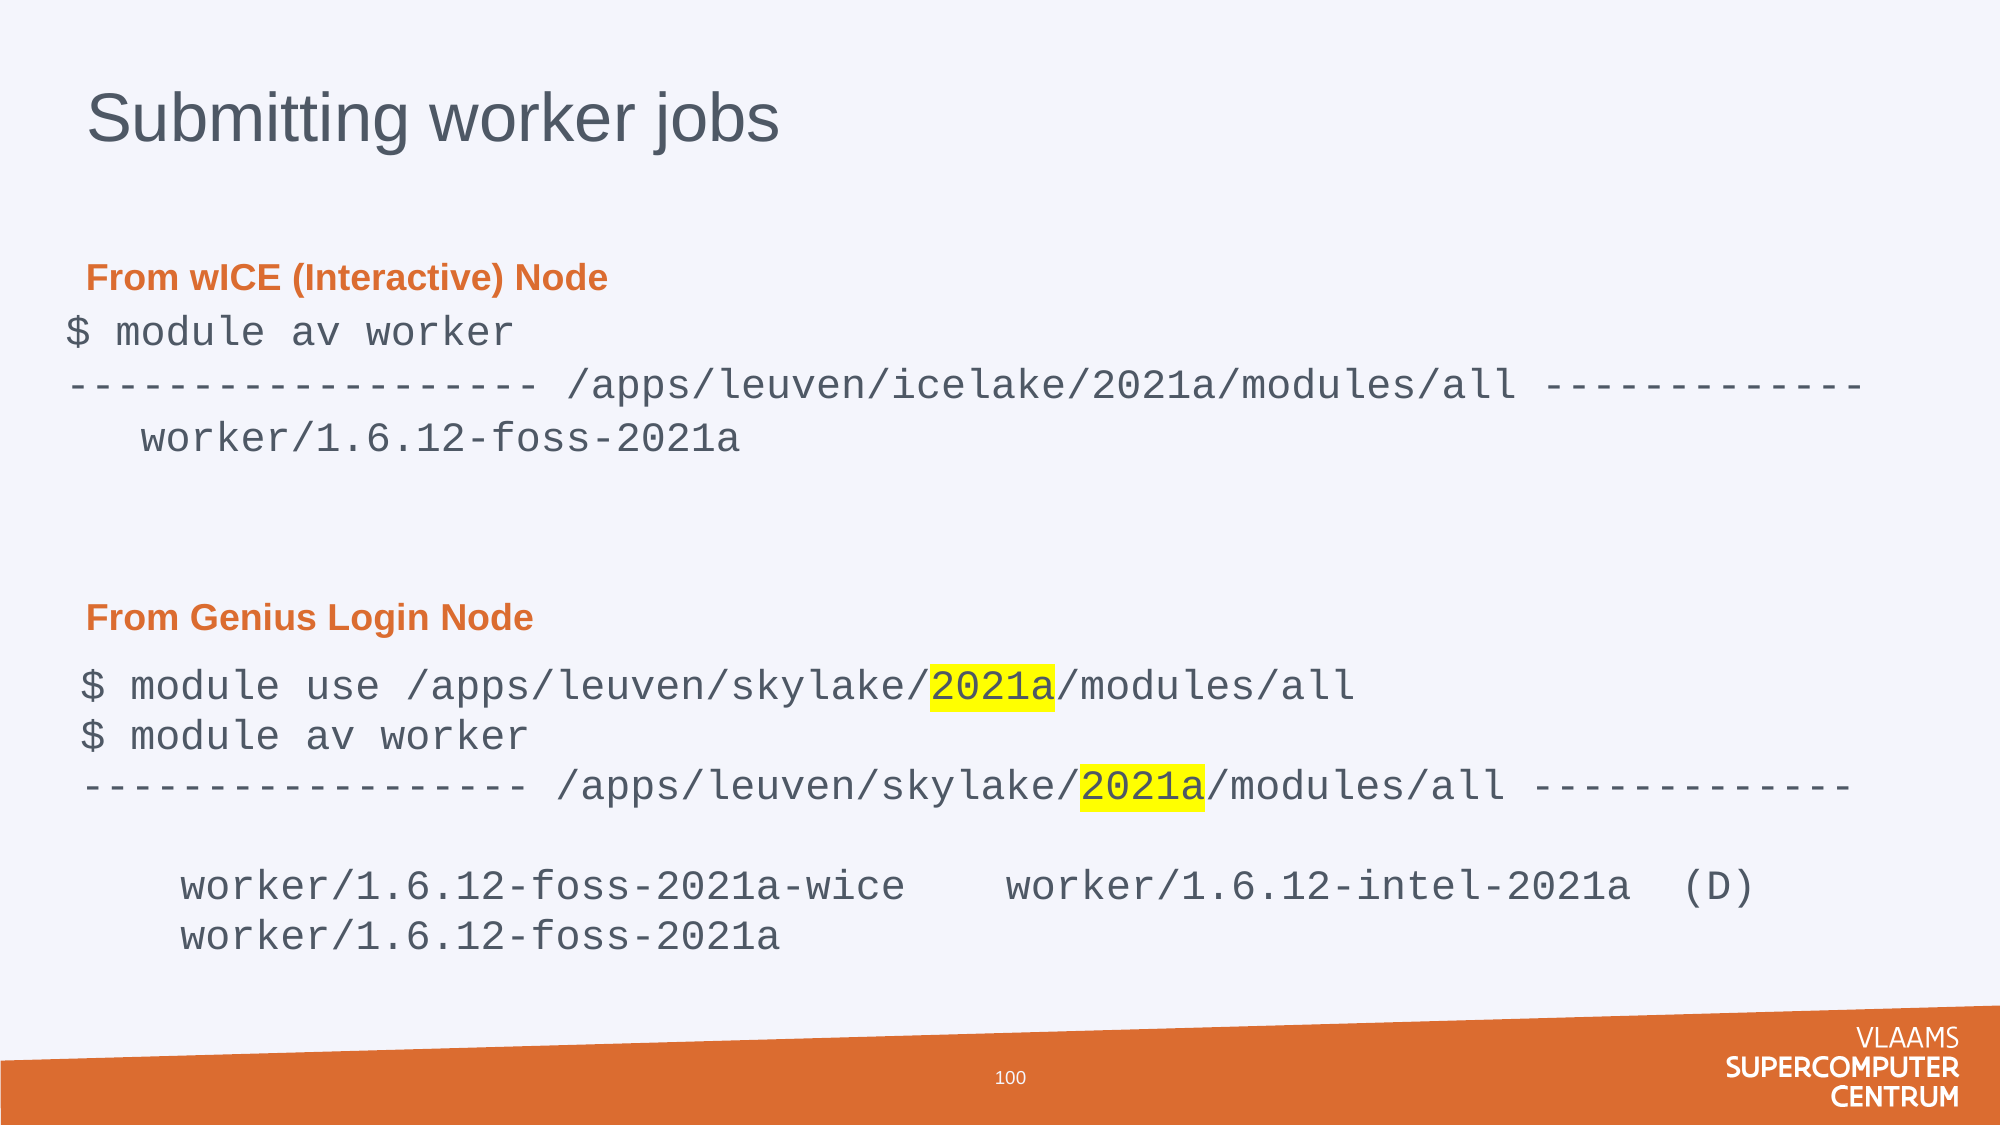

# Submitting worker jobs
From wICE (Interactive) Node
$ module av worker
------------------- /apps/leuven/icelake/2021a/modules/all -------------
   worker/1.6.12-foss-2021a

From Genius Login Node
$ module use /apps/leuven/skylake/2021a/modules/all
$ module av worker
------------------ /apps/leuven/skylake/2021a/modules/all -------------

    worker/1.6.12-foss-2021a-wice    worker/1.6.12-intel-2021a  (D)
    worker/1.6.12-foss-2021a

100